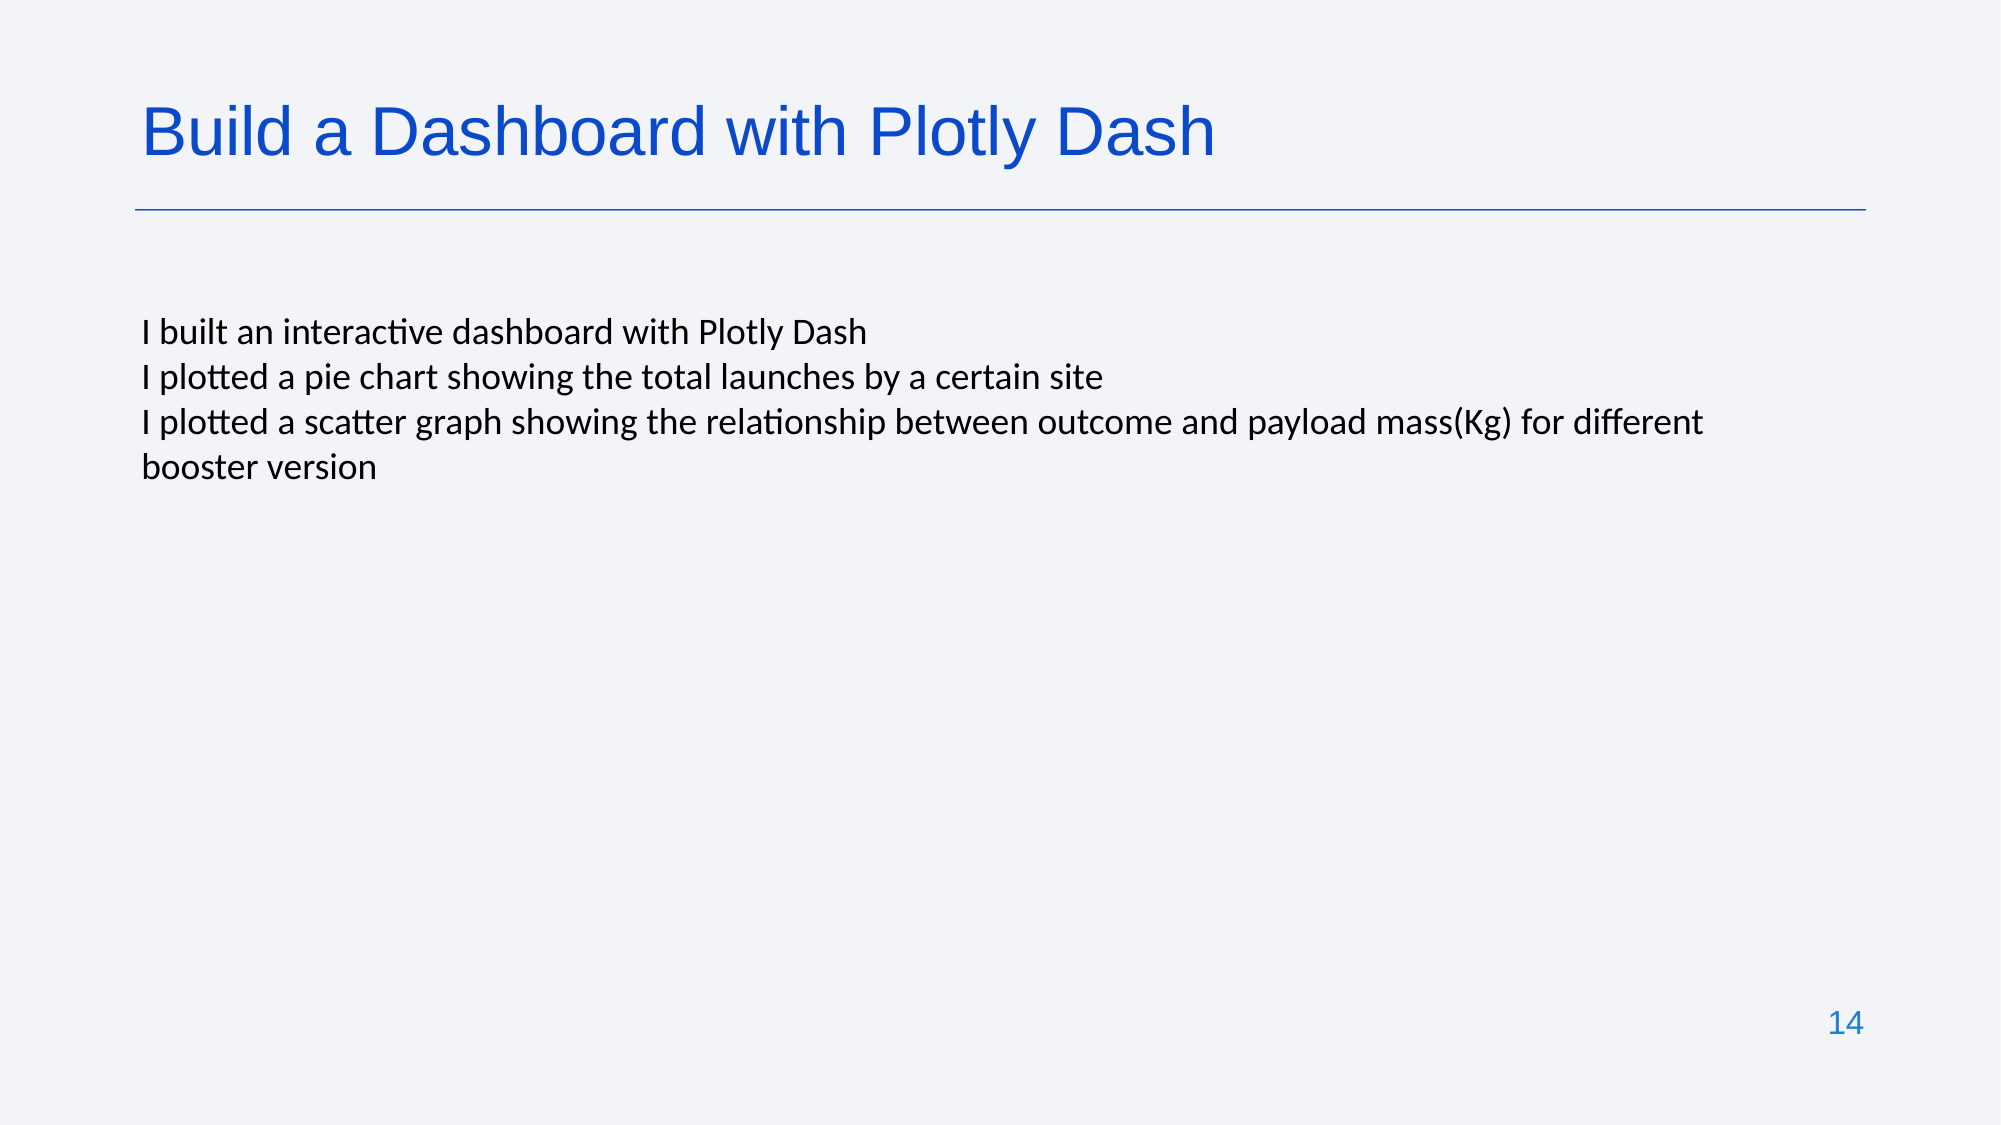

Build a Dashboard with Plotly Dash
I built an interactive dashboard with Plotly Dash
I plotted a pie chart showing the total launches by a certain site
I plotted a scatter graph showing the relationship between outcome and payload mass(Kg) for different booster version
14